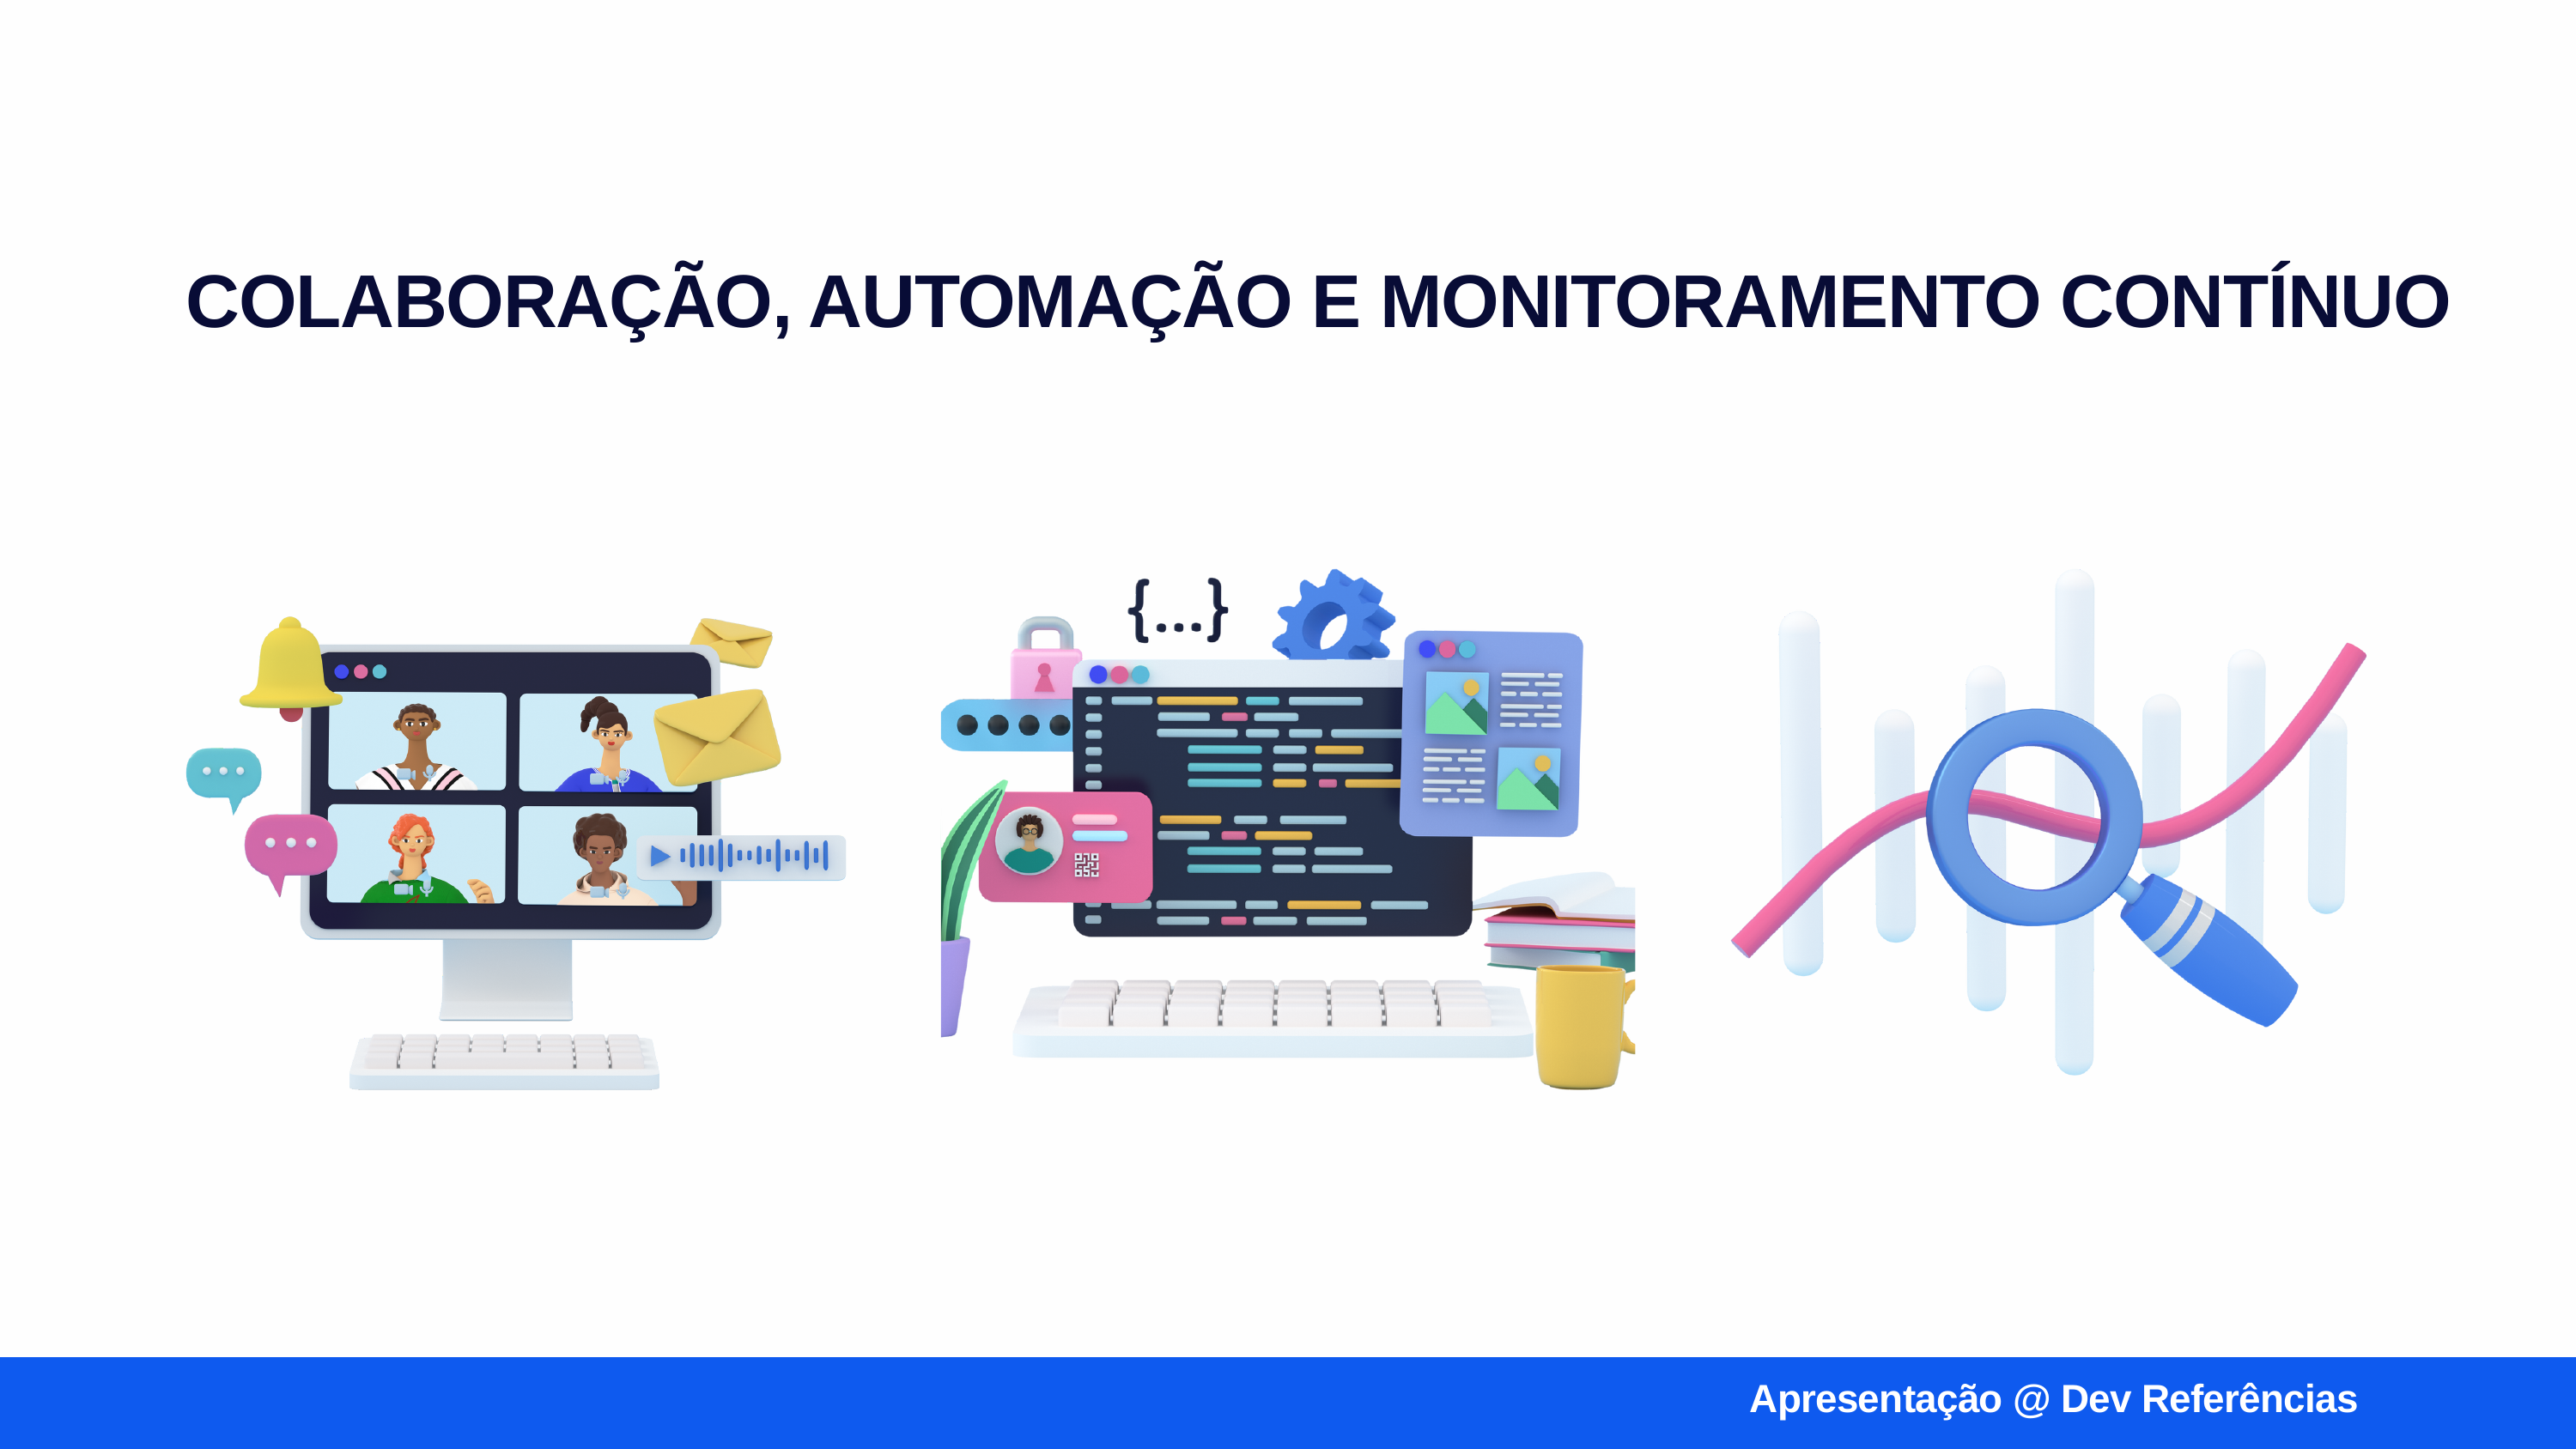

COLABORAÇÃO, AUTOMAÇÃO E MONITORAMENTO CONTÍNUO

Apresentação @ Dev Referências